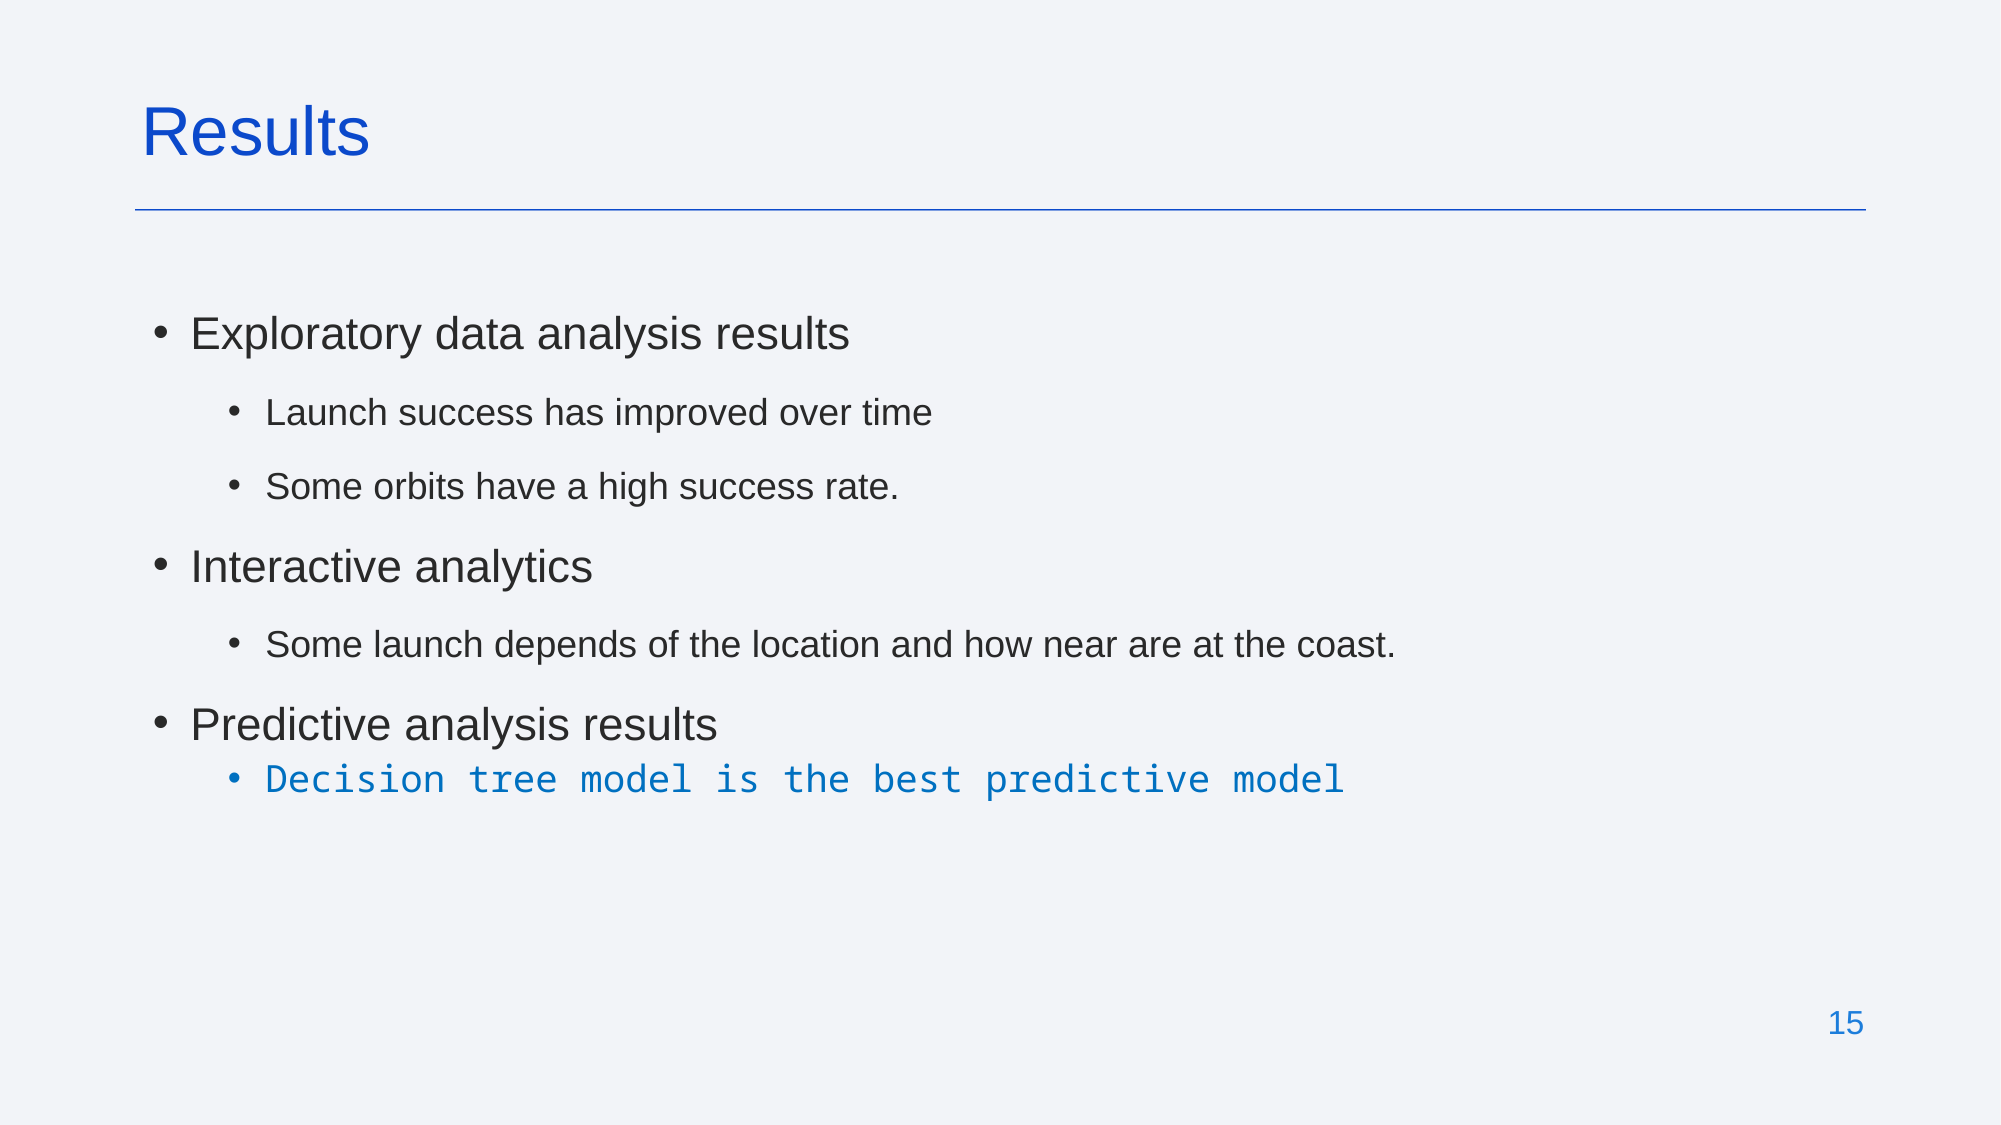

Results
Exploratory data analysis results
Launch success has improved over time
Some orbits have a high success rate.
Interactive analytics
Some launch depends of the location and how near are at the coast.
Predictive analysis results
Decision tree model is the best predictive model

15